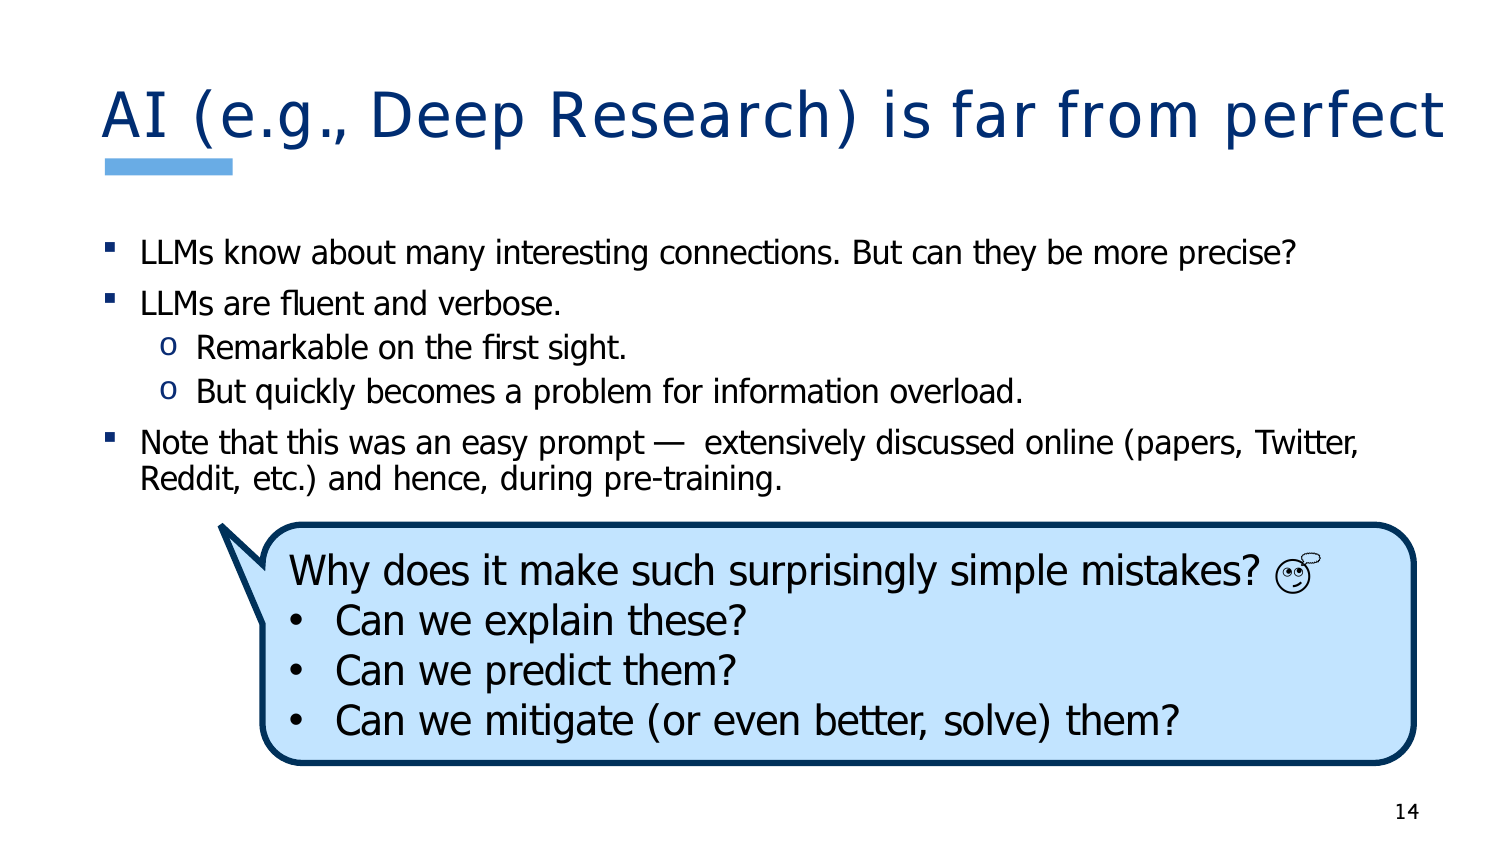

# AI (e.g., Deep Research) is far from perfect
LLMs know about many interesting connections. But can they be more precise?
LLMs are fluent and verbose.
Remarkable on the first sight.
But quickly becomes a problem for information overload.
Note that this was an easy prompt —  extensively discussed online (papers, Twitter, Reddit, etc.) and hence, during pre-training.
Why does it make such surprisingly simple mistakes? 🤔
Can we explain these?
Can we predict them?
Can we mitigate (or even better, solve) them?